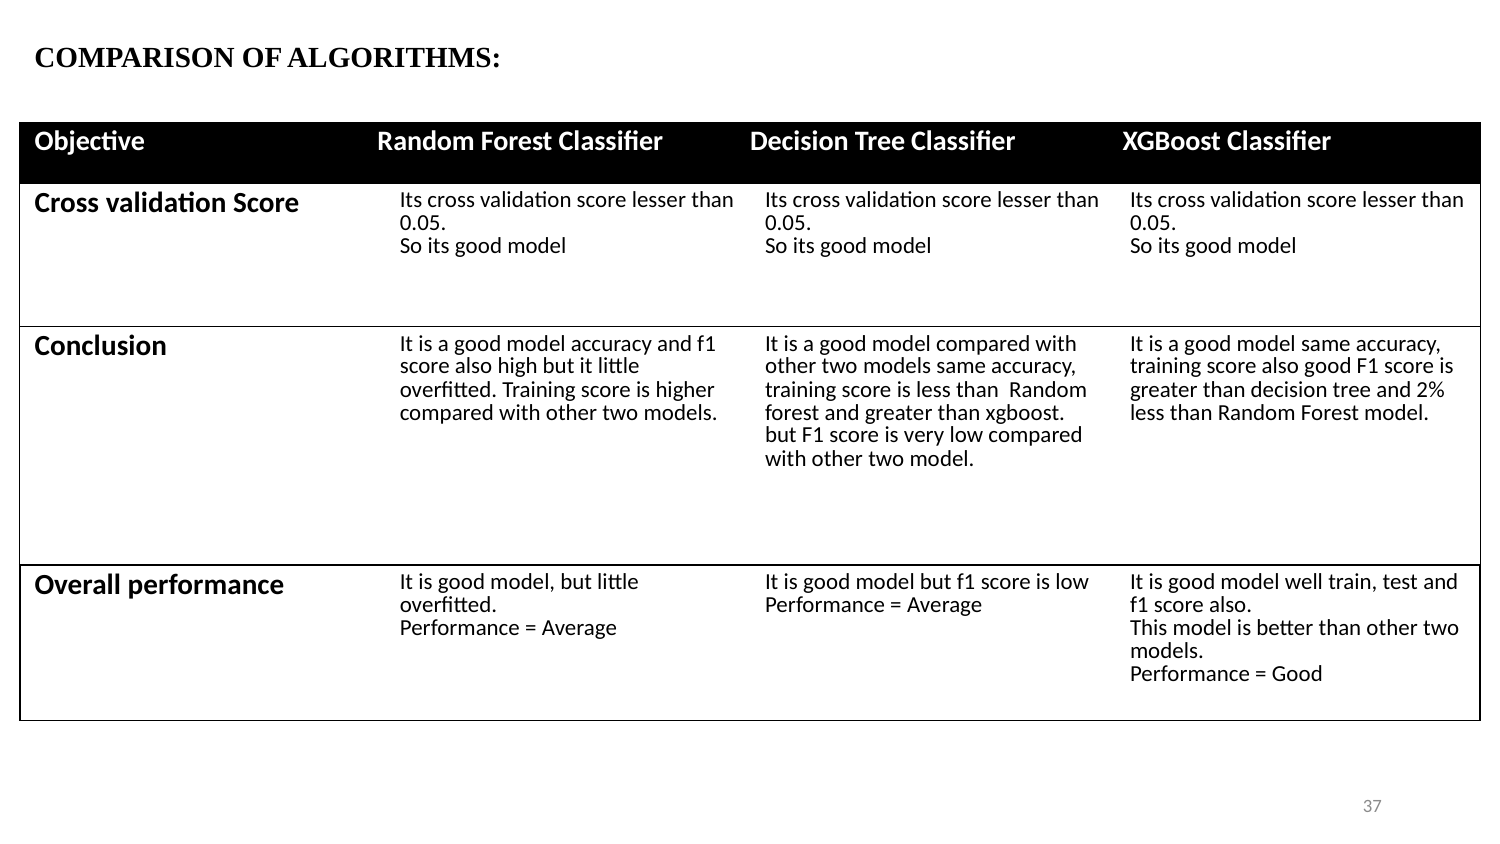

COMPARISON OF ALGORITHMS:
| Objective | Random Forest Classifier | Decision Tree Classifier | XGBoost Classifier |
| --- | --- | --- | --- |
| Cross validation Score | Its cross validation score lesser than 0.05. So its good model | Its cross validation score lesser than 0.05. So its good model | Its cross validation score lesser than 0.05. So its good model |
| --- | --- | --- | --- |
| Conclusion | It is a good model accuracy and f1 score also high but it little overfitted. Training score is higher compared with other two models. | It is a good model compared with other two models same accuracy, training score is less than Random forest and greater than xgboost. but F1 score is very low compared with other two model. | It is a good model same accuracy, training score also good F1 score is greater than decision tree and 2% less than Random Forest model. |
| Overall performance | It is good model, but little overfitted. Performance = Average | It is good model but f1 score is low Performance = Average | It is good model well train, test and f1 score also. This model is better than other two models. Performance = Good |
| --- | --- | --- | --- |
37